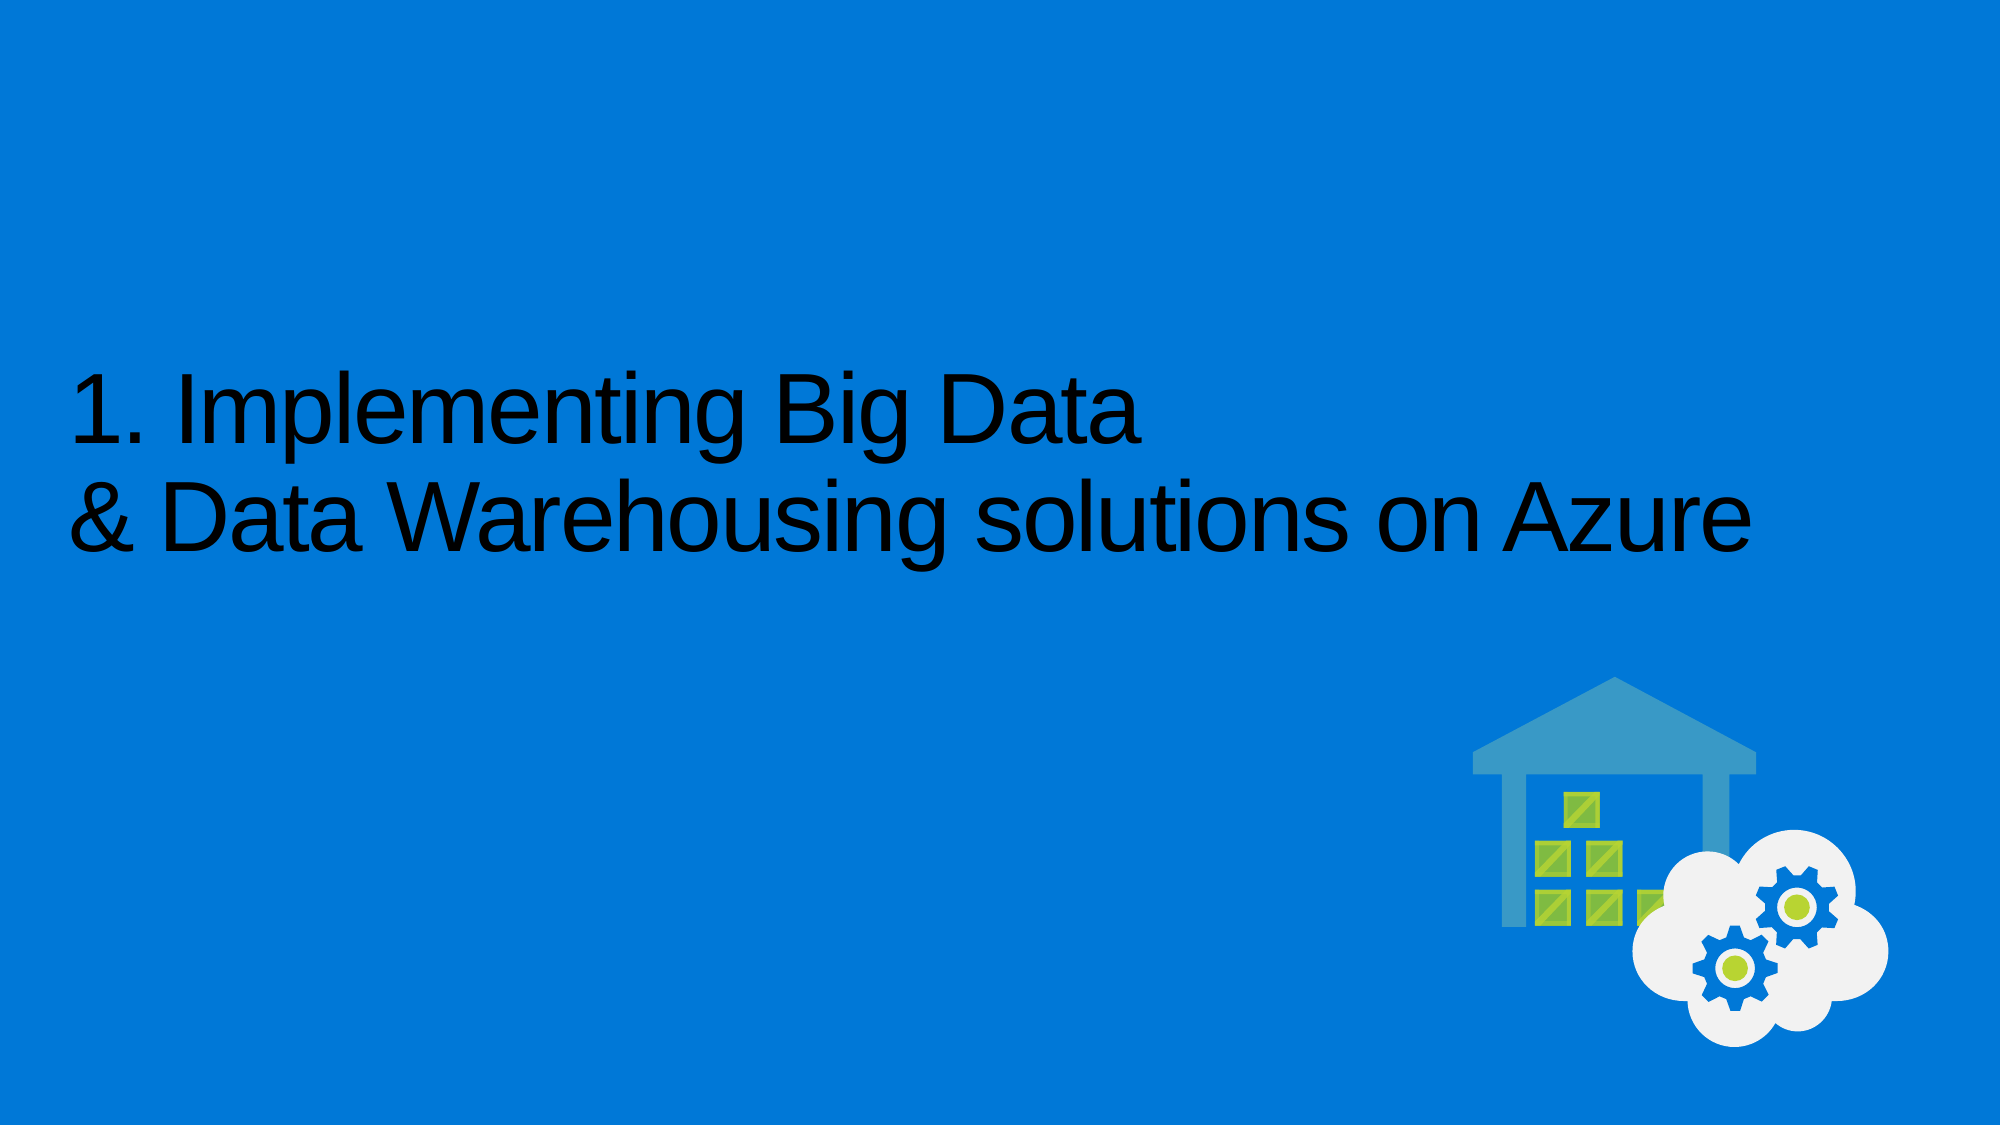

# 1. Implementing Big Data & Data Warehousing solutions on Azure